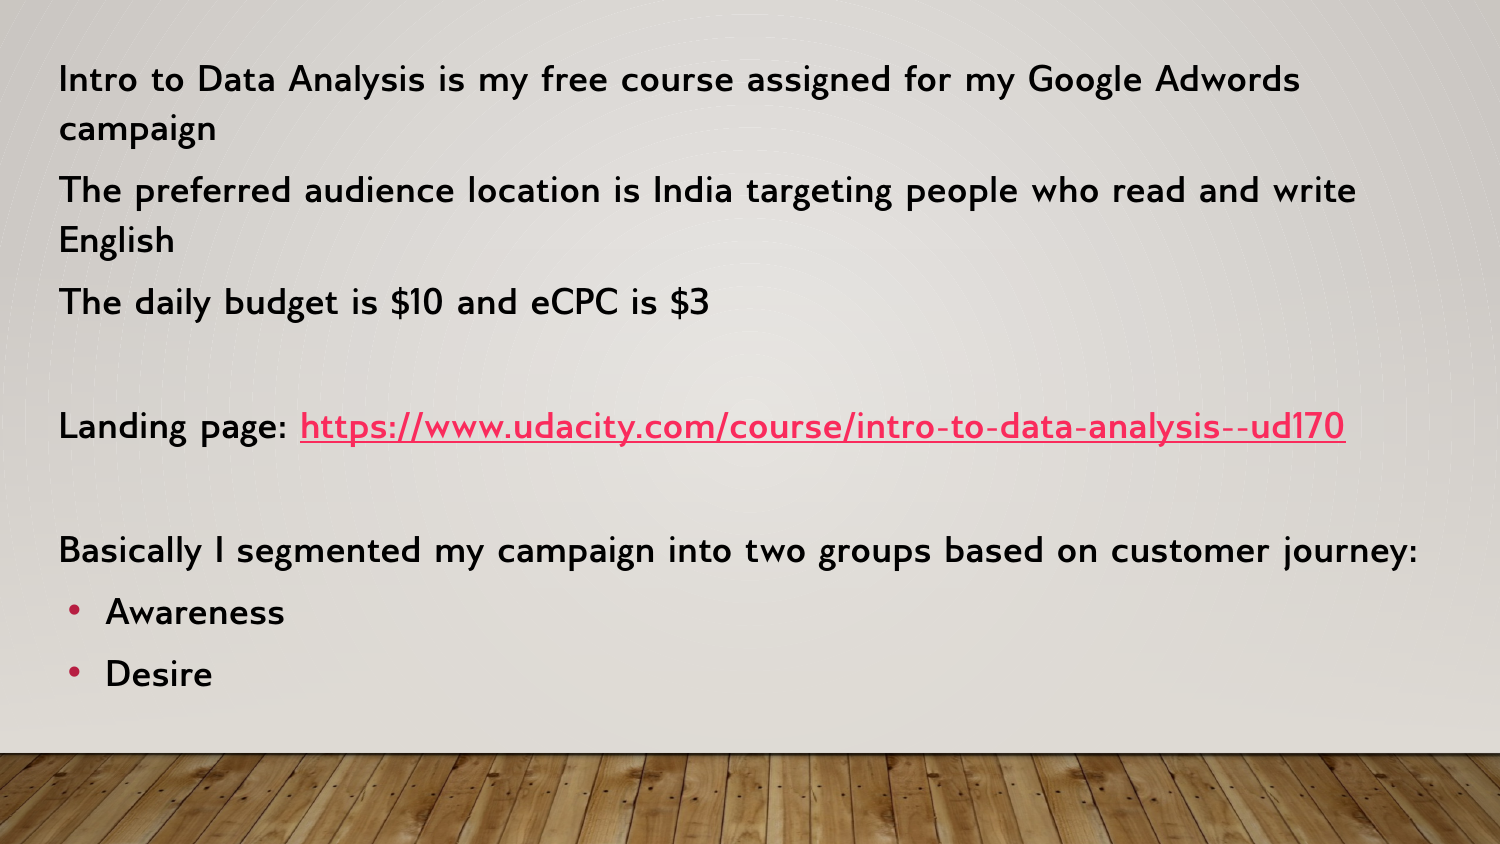

Intro to Data Analysis is my free course assigned for my Google Adwords campaign
The preferred audience location is India targeting people who read and write English
The daily budget is $10 and eCPC is $3

Landing page: https://www.udacity.com/course/intro-to-data-analysis--ud170

Basically I segmented my campaign into two groups based on customer journey:
Awareness
Desire